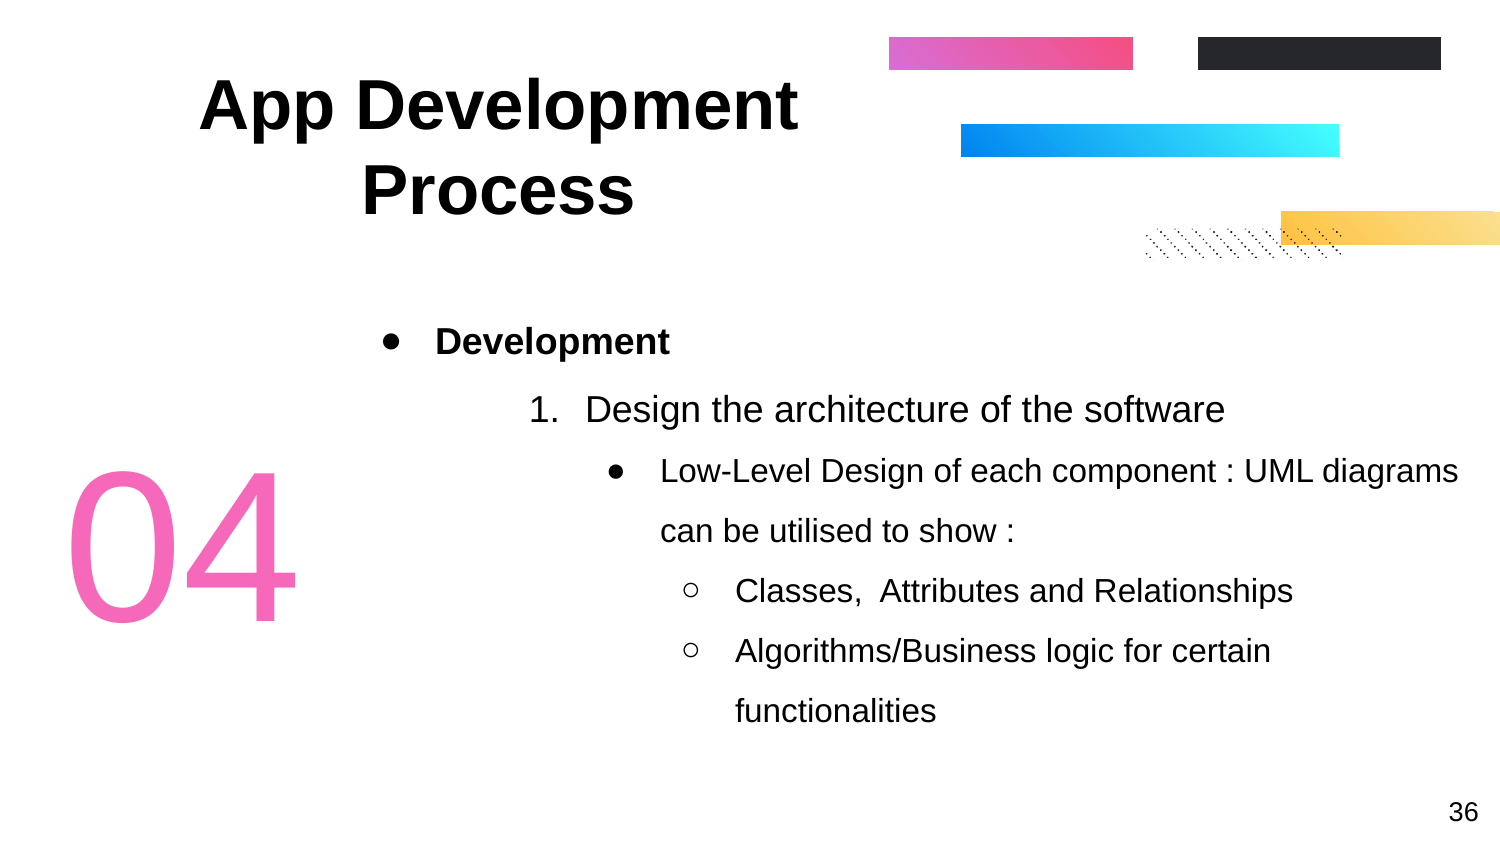

# App Development Process
Development
Design the architecture of the software
Low-Level Design of each component : UML diagrams can be utilised to show :
Classes,  Attributes and Relationships
Algorithms/Business logic for certain functionalities

04
36